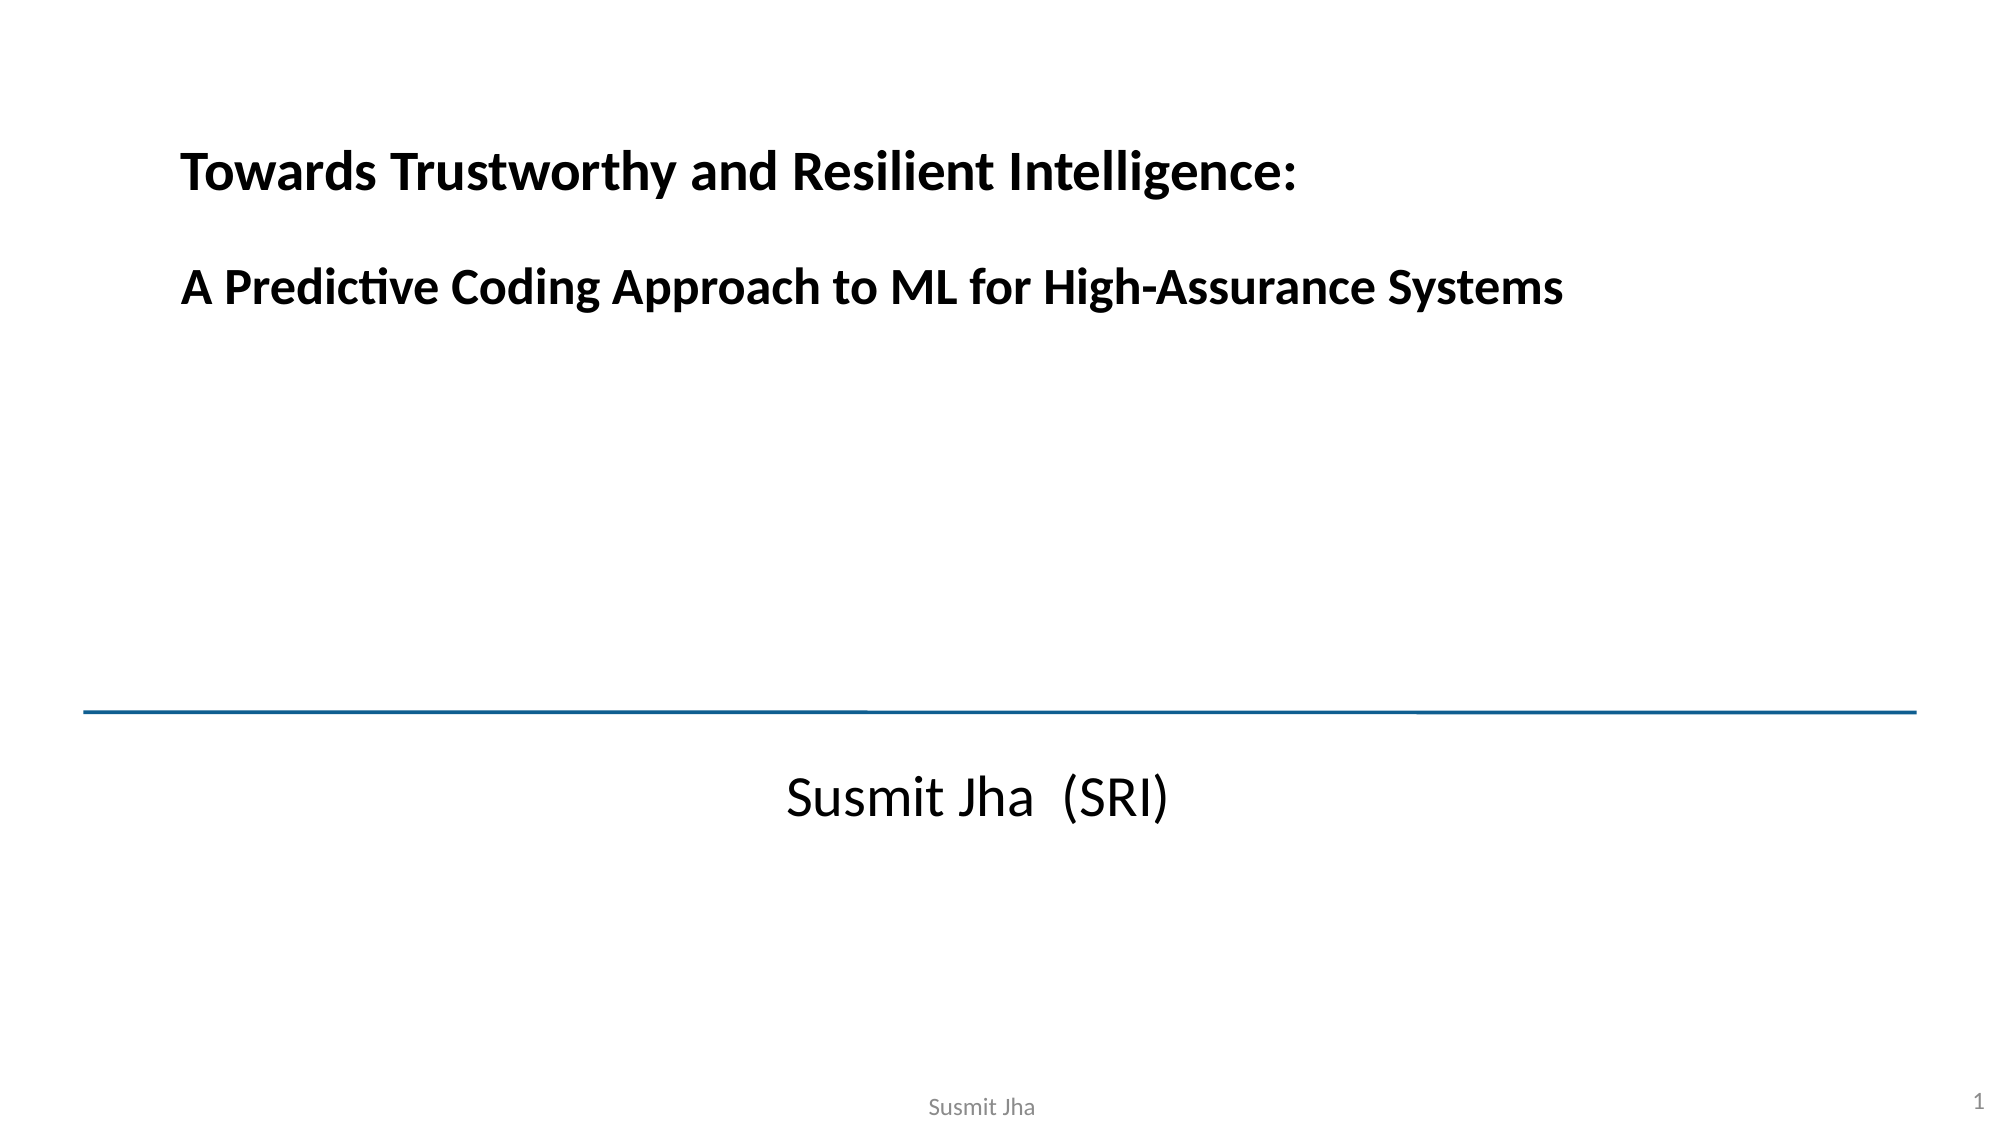

# Towards Trustworthy and Resilient Intelligence: A Predictive Coding Approach to ML for High-Assurance Systems
Susmit Jha  (SRI)
1
Susmit Jha